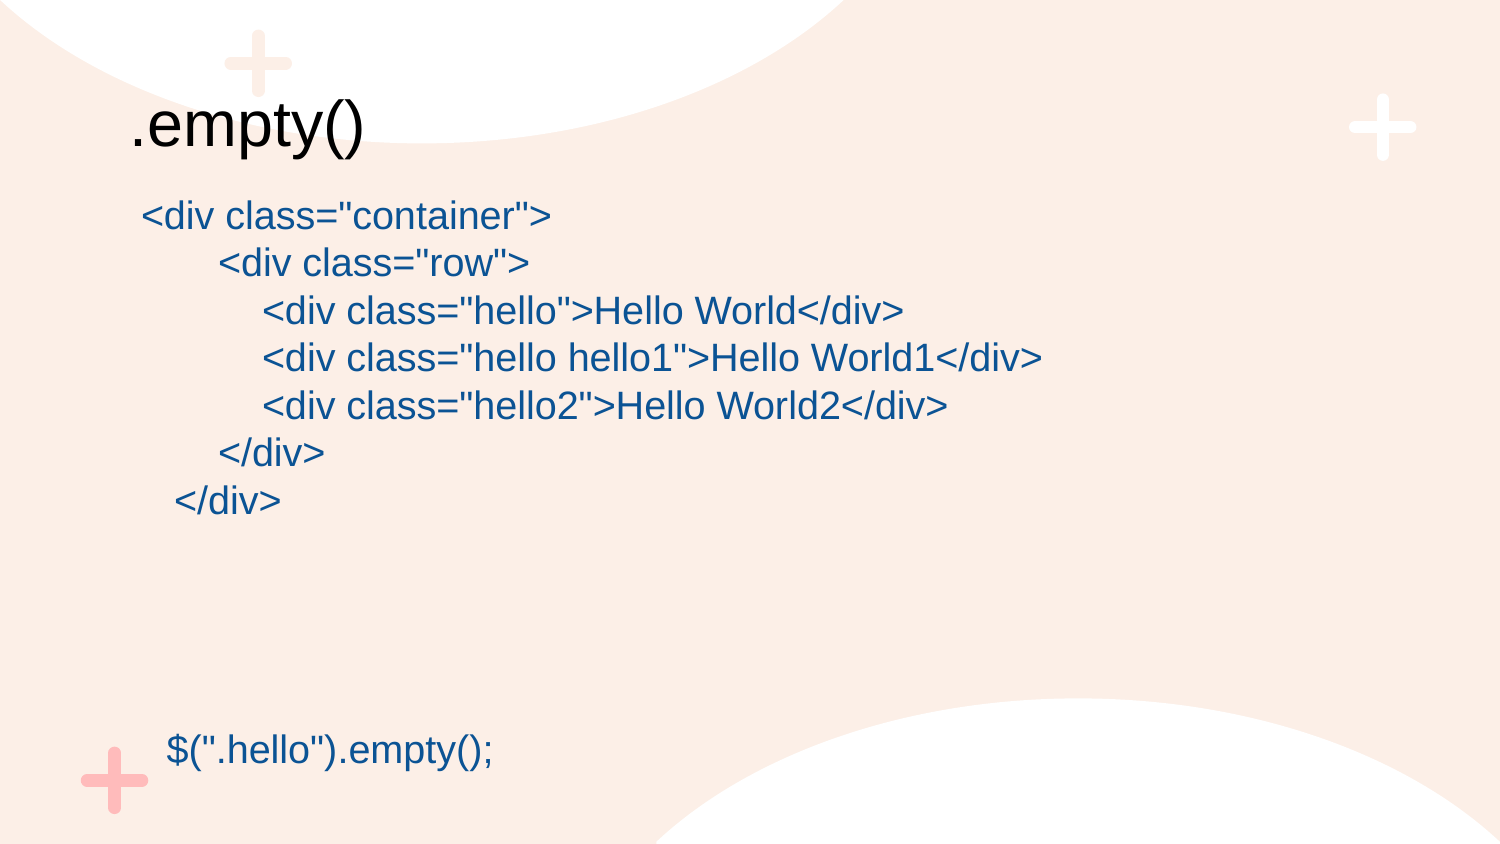

# .empty()
 <div class="container">
        <div class="row">
            <div class="hello">Hello World</div>
            <div class="hello hello1">Hello World1</div>
            <div class="hello2">Hello World2</div>
        </div>
    </div>

$(".hello").empty();